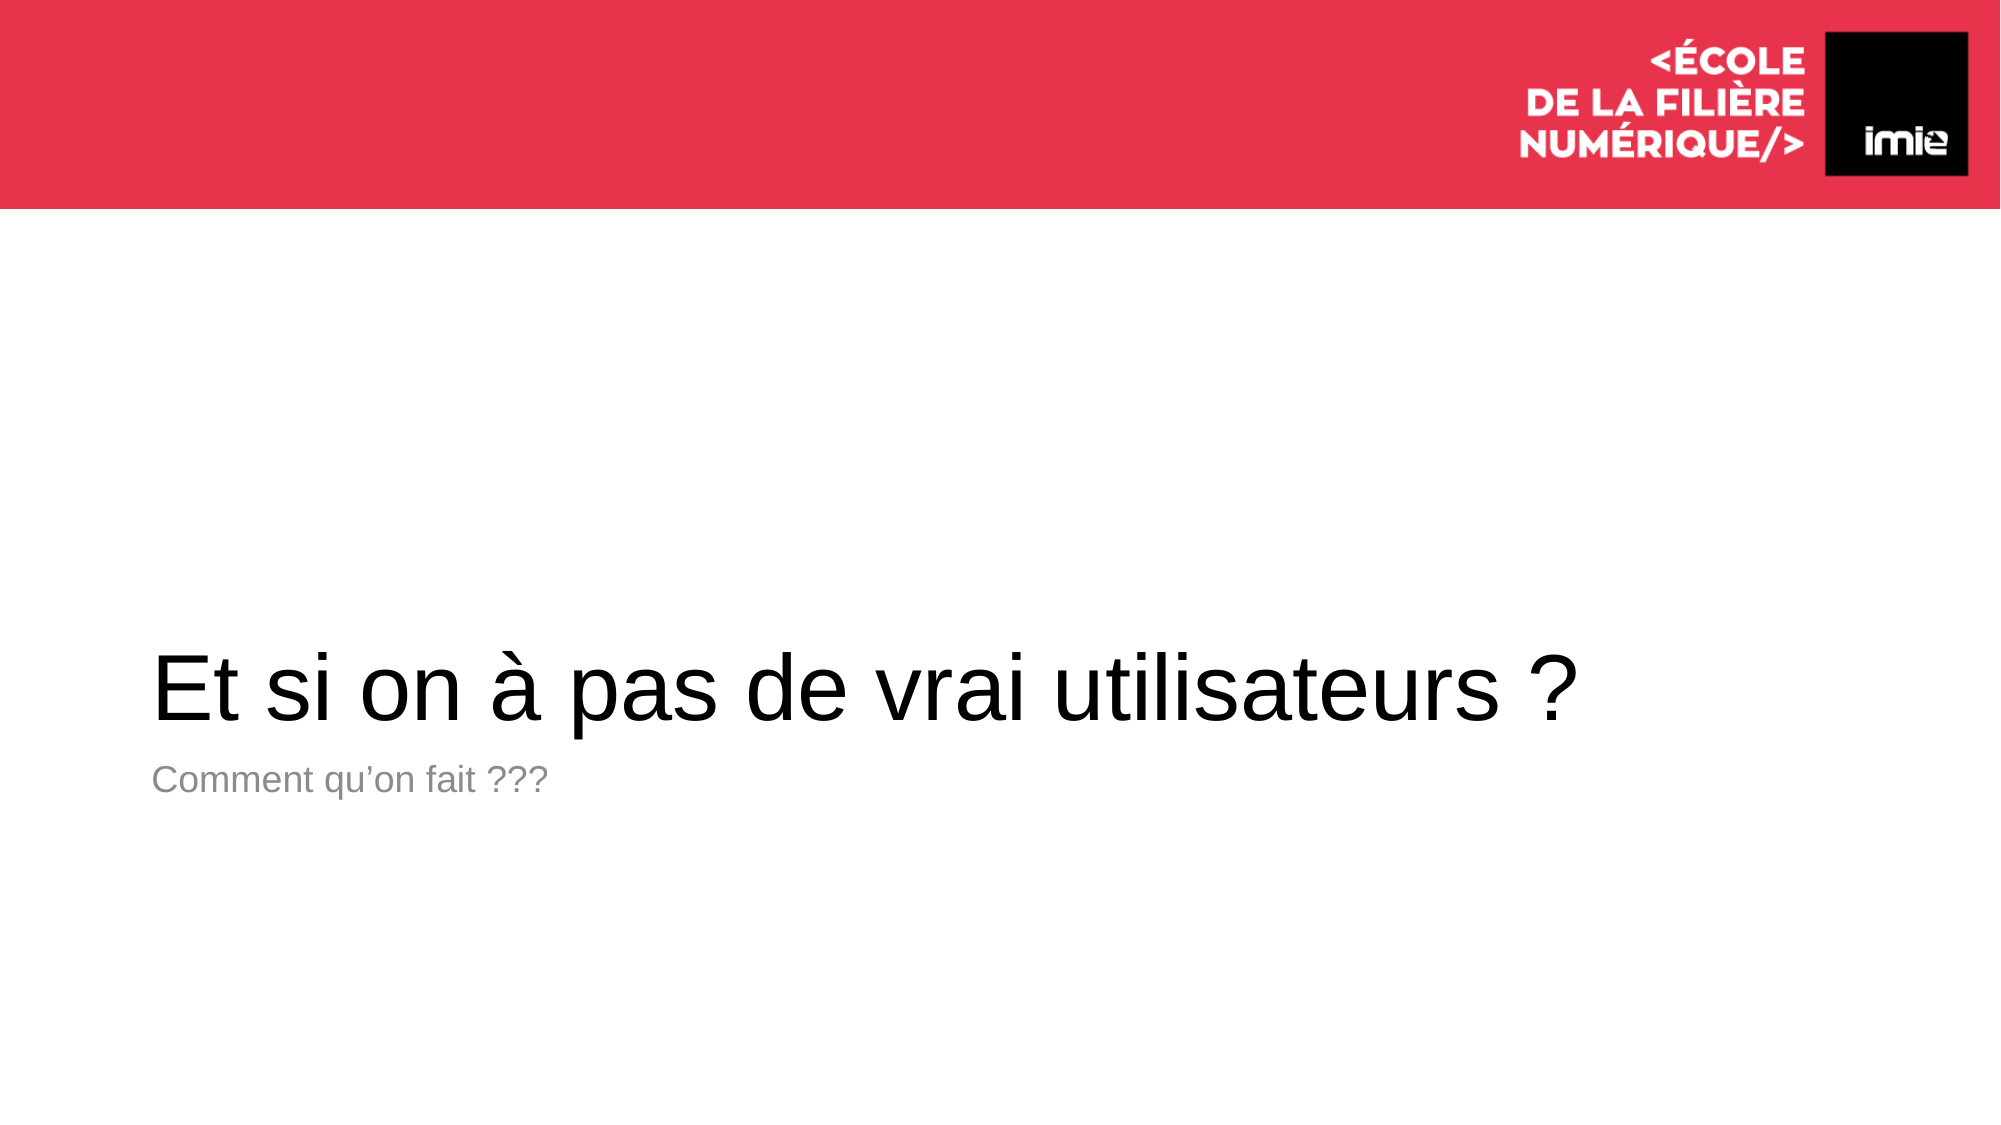

# Et si on à pas de vrai utilisateurs ?
Comment qu’on fait ???